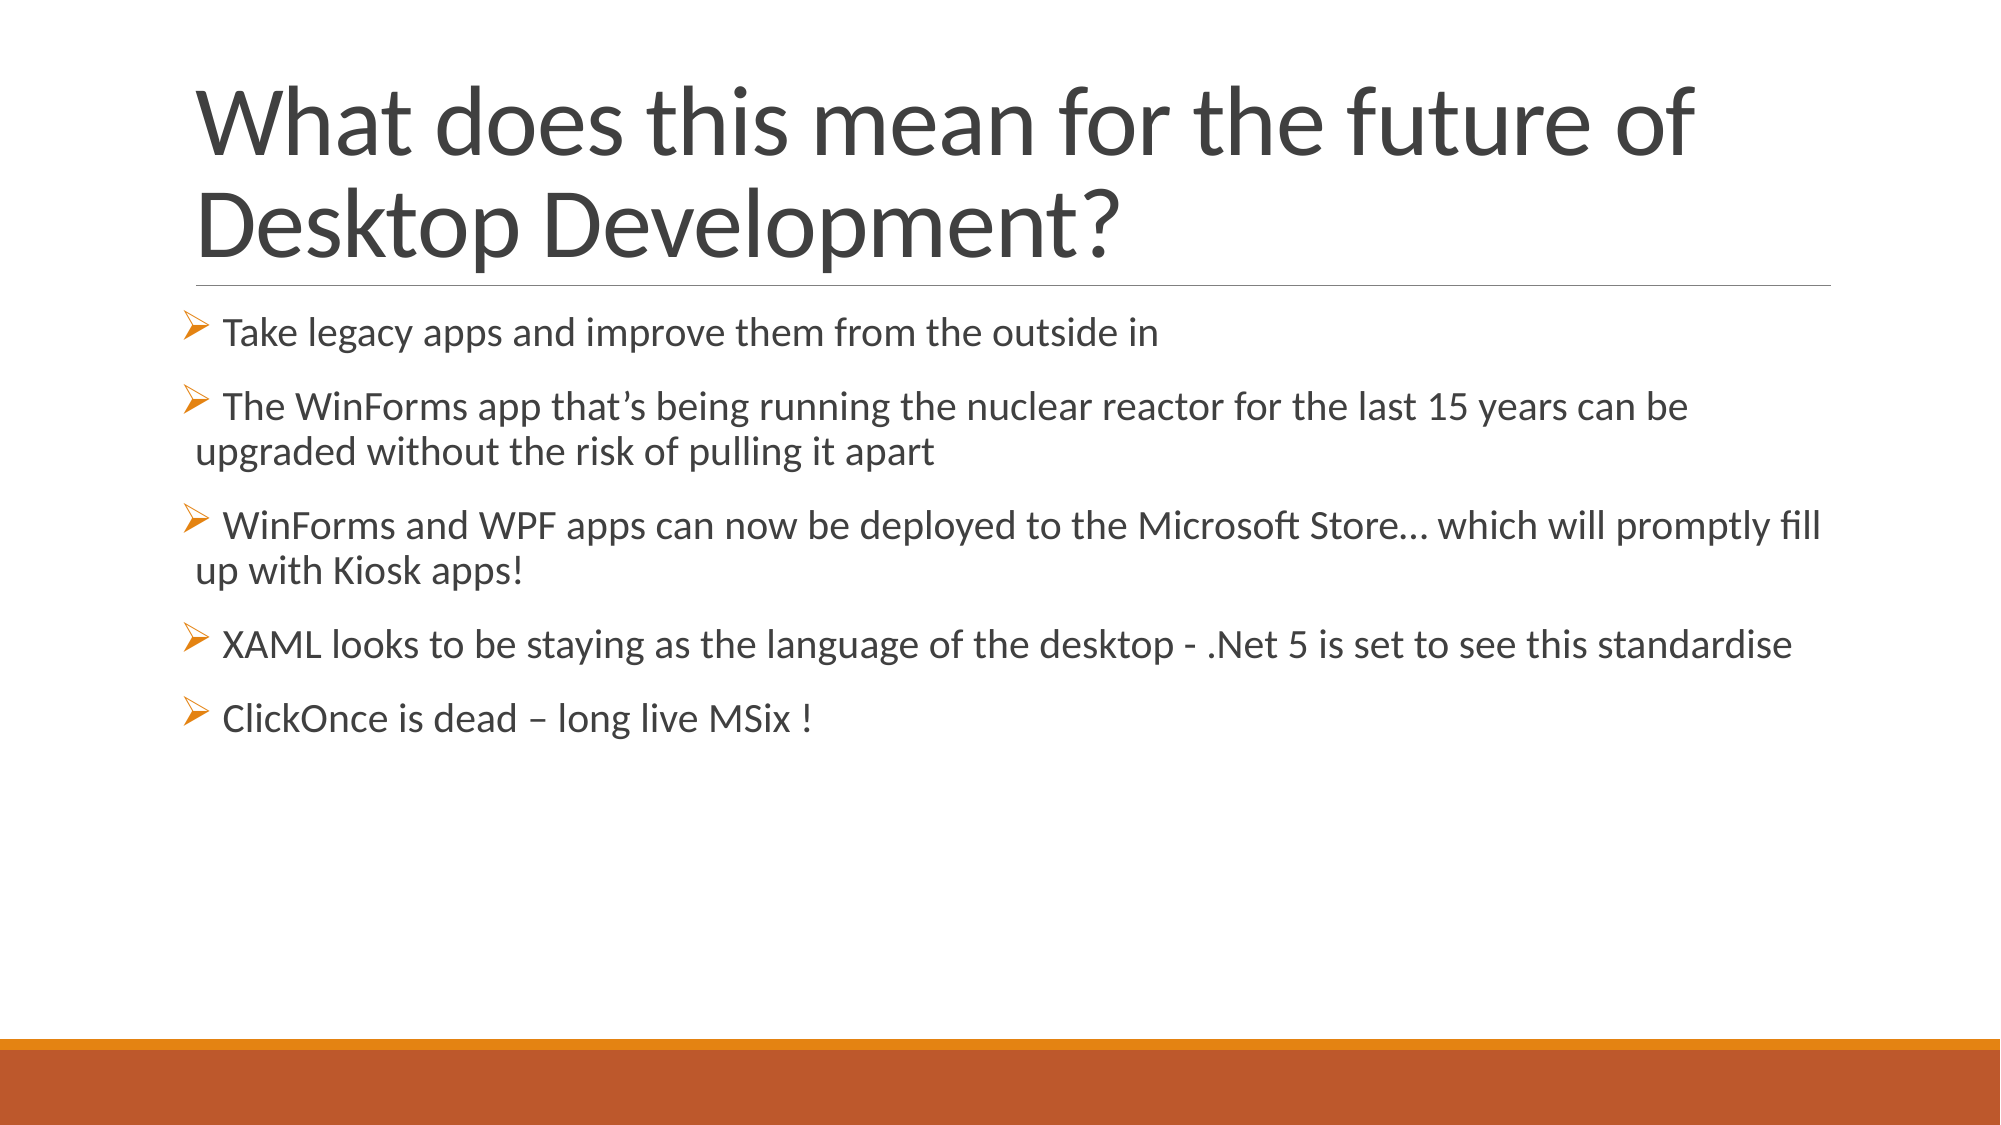

# What does this mean for the future of Desktop Development?
 Take legacy apps and improve them from the outside in
 The WinForms app that’s being running the nuclear reactor for the last 15 years can be upgraded without the risk of pulling it apart
 WinForms and WPF apps can now be deployed to the Microsoft Store… which will promptly fill up with Kiosk apps!
 XAML looks to be staying as the language of the desktop - .Net 5 is set to see this standardise
 ClickOnce is dead – long live MSix !